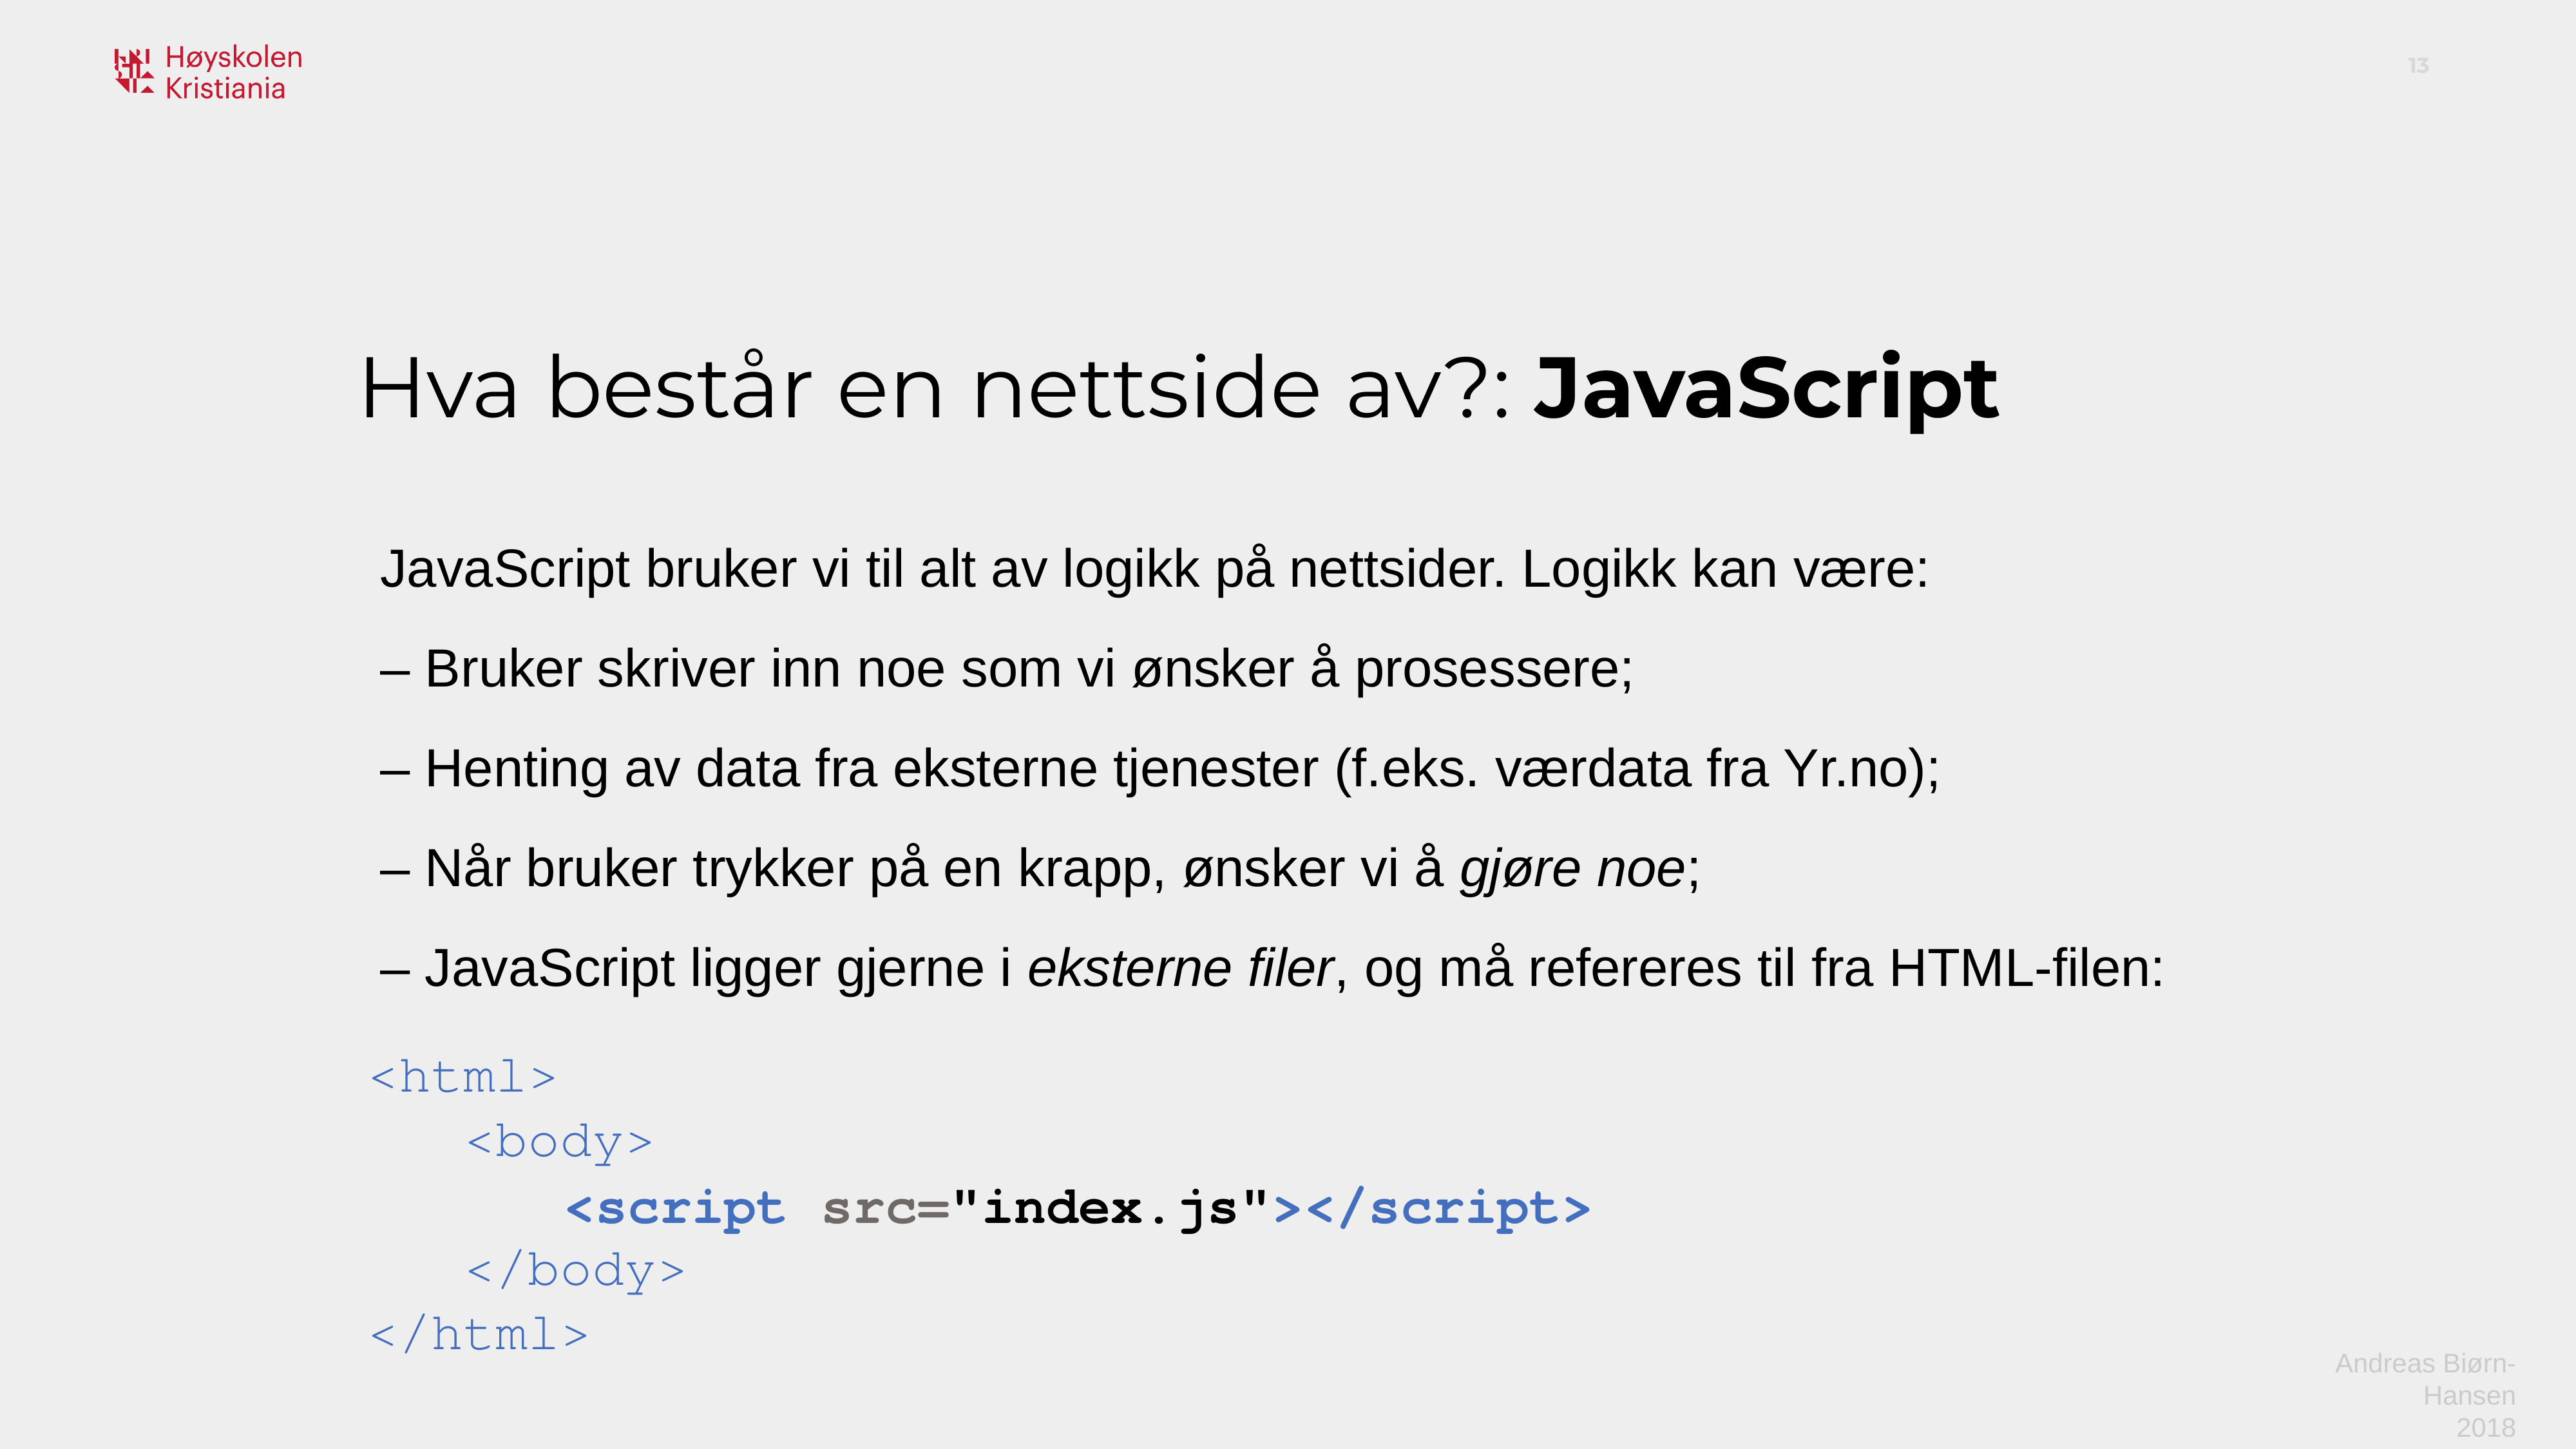

Hva består en nettside av?: JavaScript
JavaScript bruker vi til alt av logikk på nettsider. Logikk kan være:
– Bruker skriver inn noe som vi ønsker å prosessere;
– Henting av data fra eksterne tjenester (f.eks. værdata fra Yr.no);
– Når bruker trykker på en krapp, ønsker vi å gjøre noe;
– JavaScript ligger gjerne i eksterne filer, og må refereres til fra HTML-filen:

<html>
	<body>

   </body>
</html>
<script src="index.js"></script>